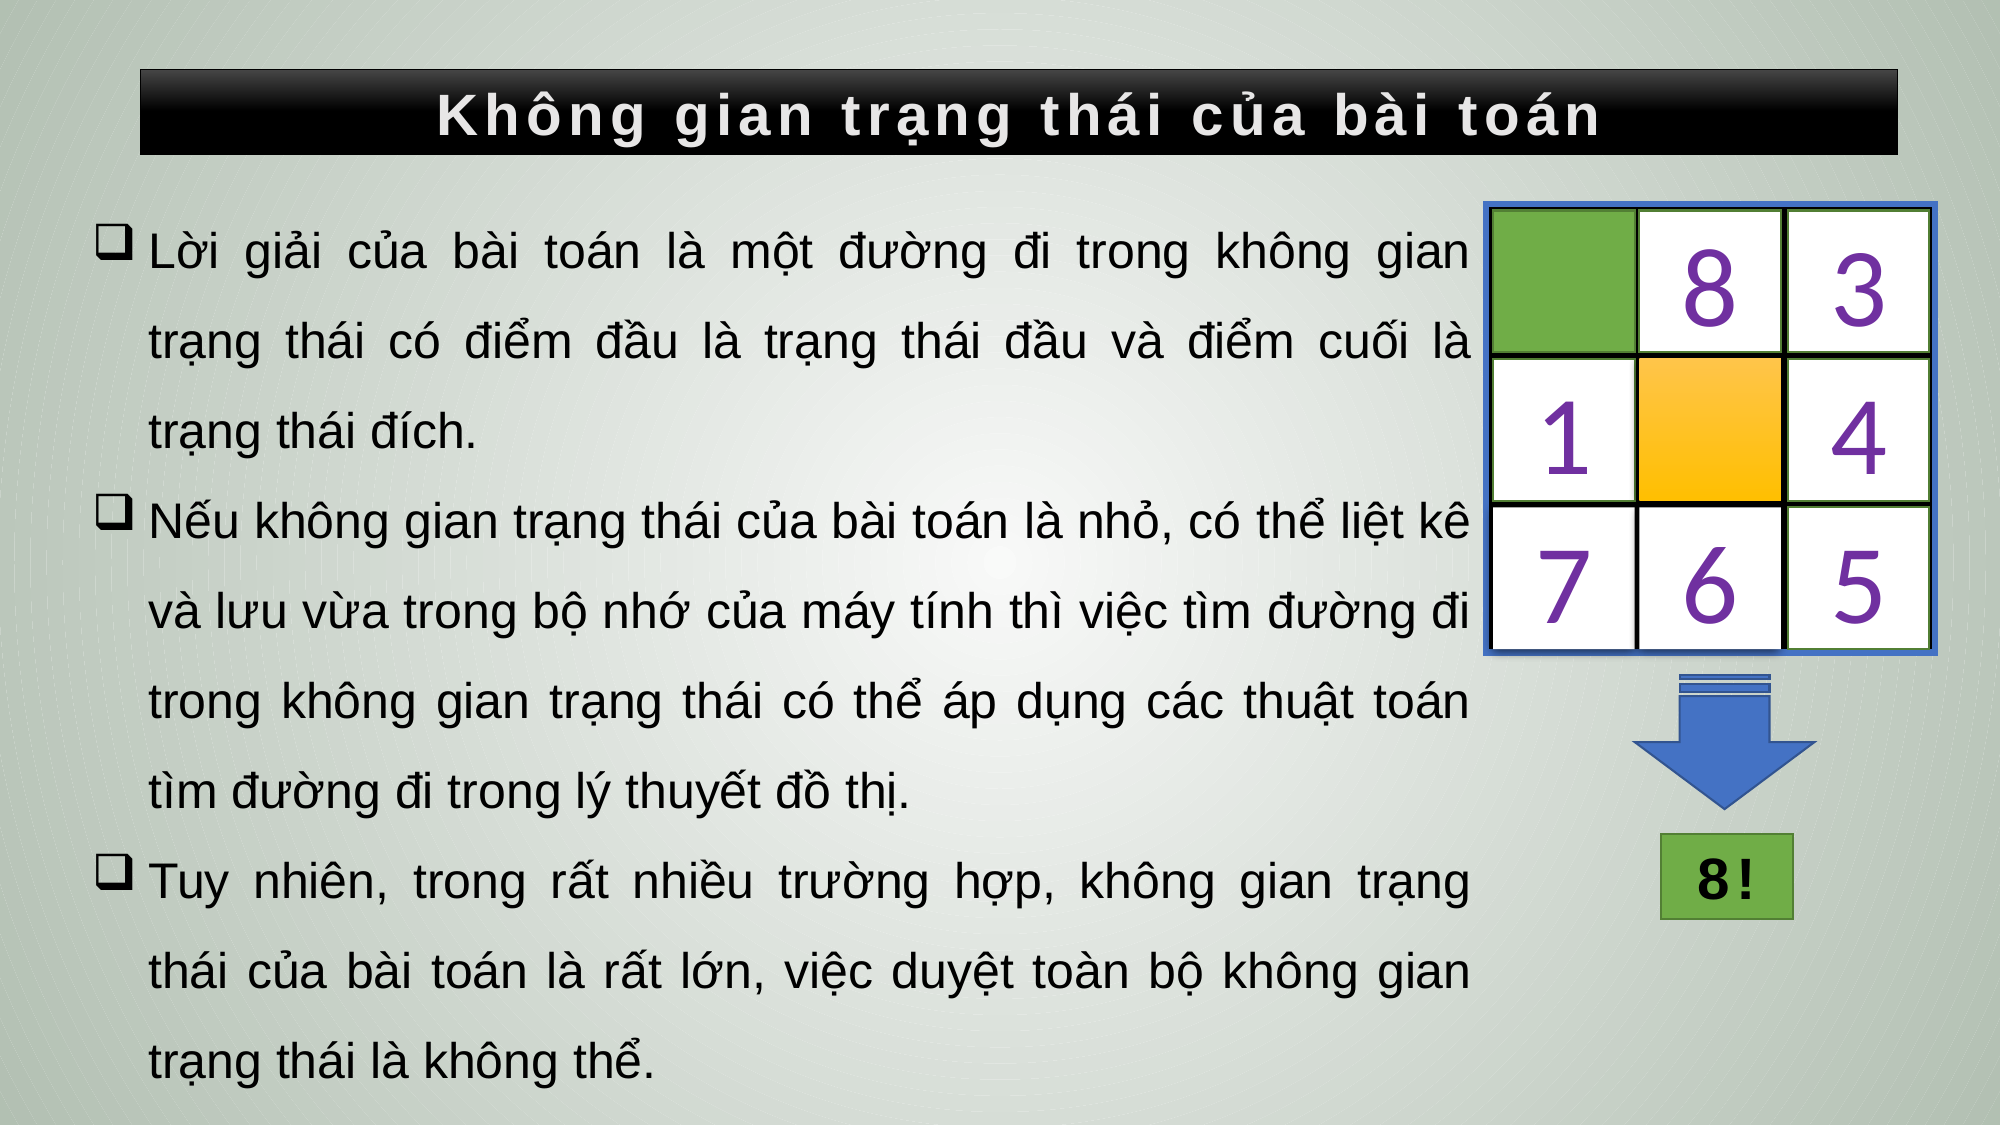

Không gian trạng thái của bài toán
Lời giải của bài toán là một đường đi trong không gian trạng thái có điểm đầu là trạng thái đầu và điểm cuối là trạng thái đích.
Nếu không gian trạng thái của bài toán là nhỏ, có thể liệt kê và lưu vừa trong bộ nhớ của máy tính thì việc tìm đường đi trong không gian trạng thái có thể áp dụng các thuật toán tìm đường đi trong lý thuyết đồ thị.
Tuy nhiên, trong rất nhiều trường hợp, không gian trạng thái của bài toán là rất lớn, việc duyệt toàn bộ không gian trạng thái là không thể.

2
8
3
1

4
7
6
5

8!